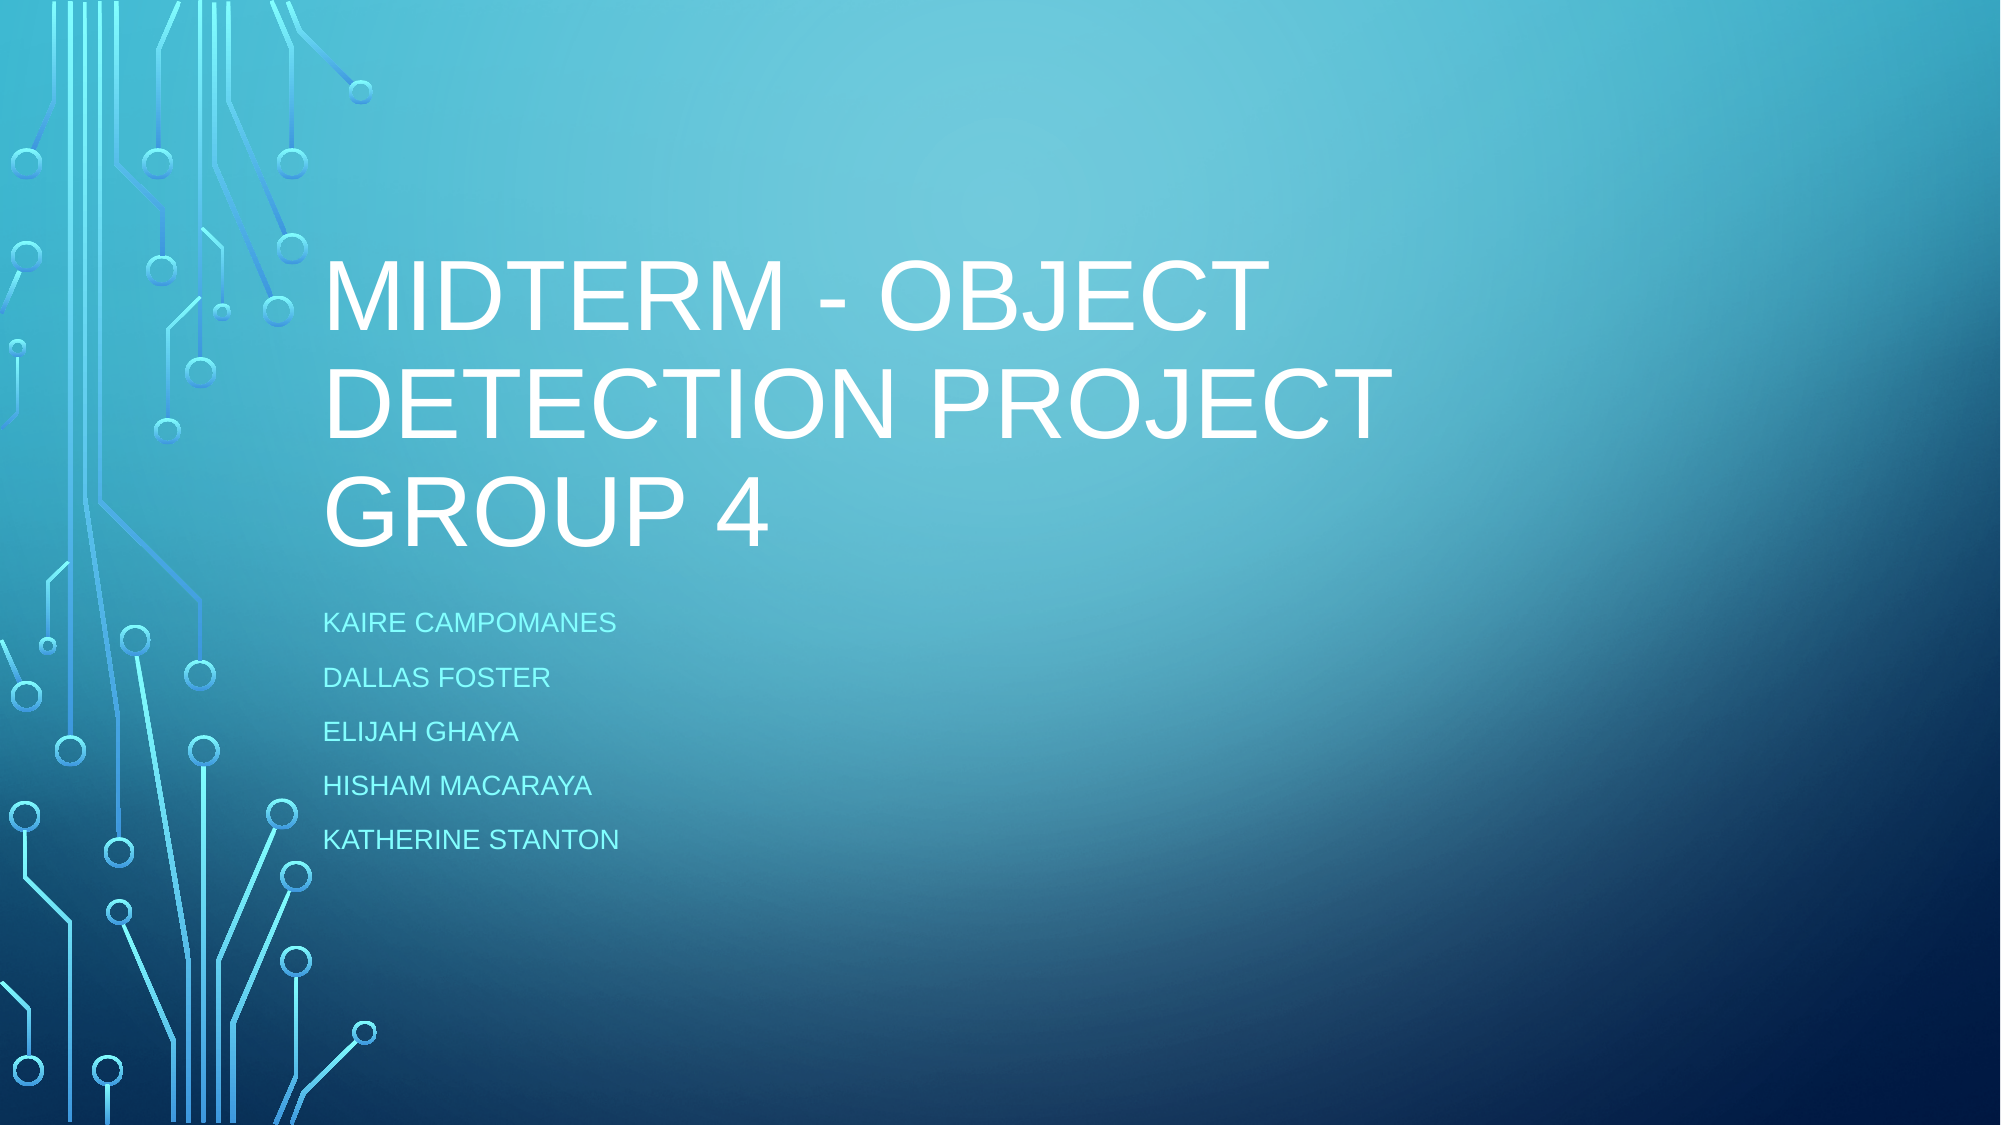

# Midterm - Object Detection Project Group 4
Kaire Campomanes
Dallas Foster
Elijah Ghaya
Hisham Macaraya
Katherine Stanton